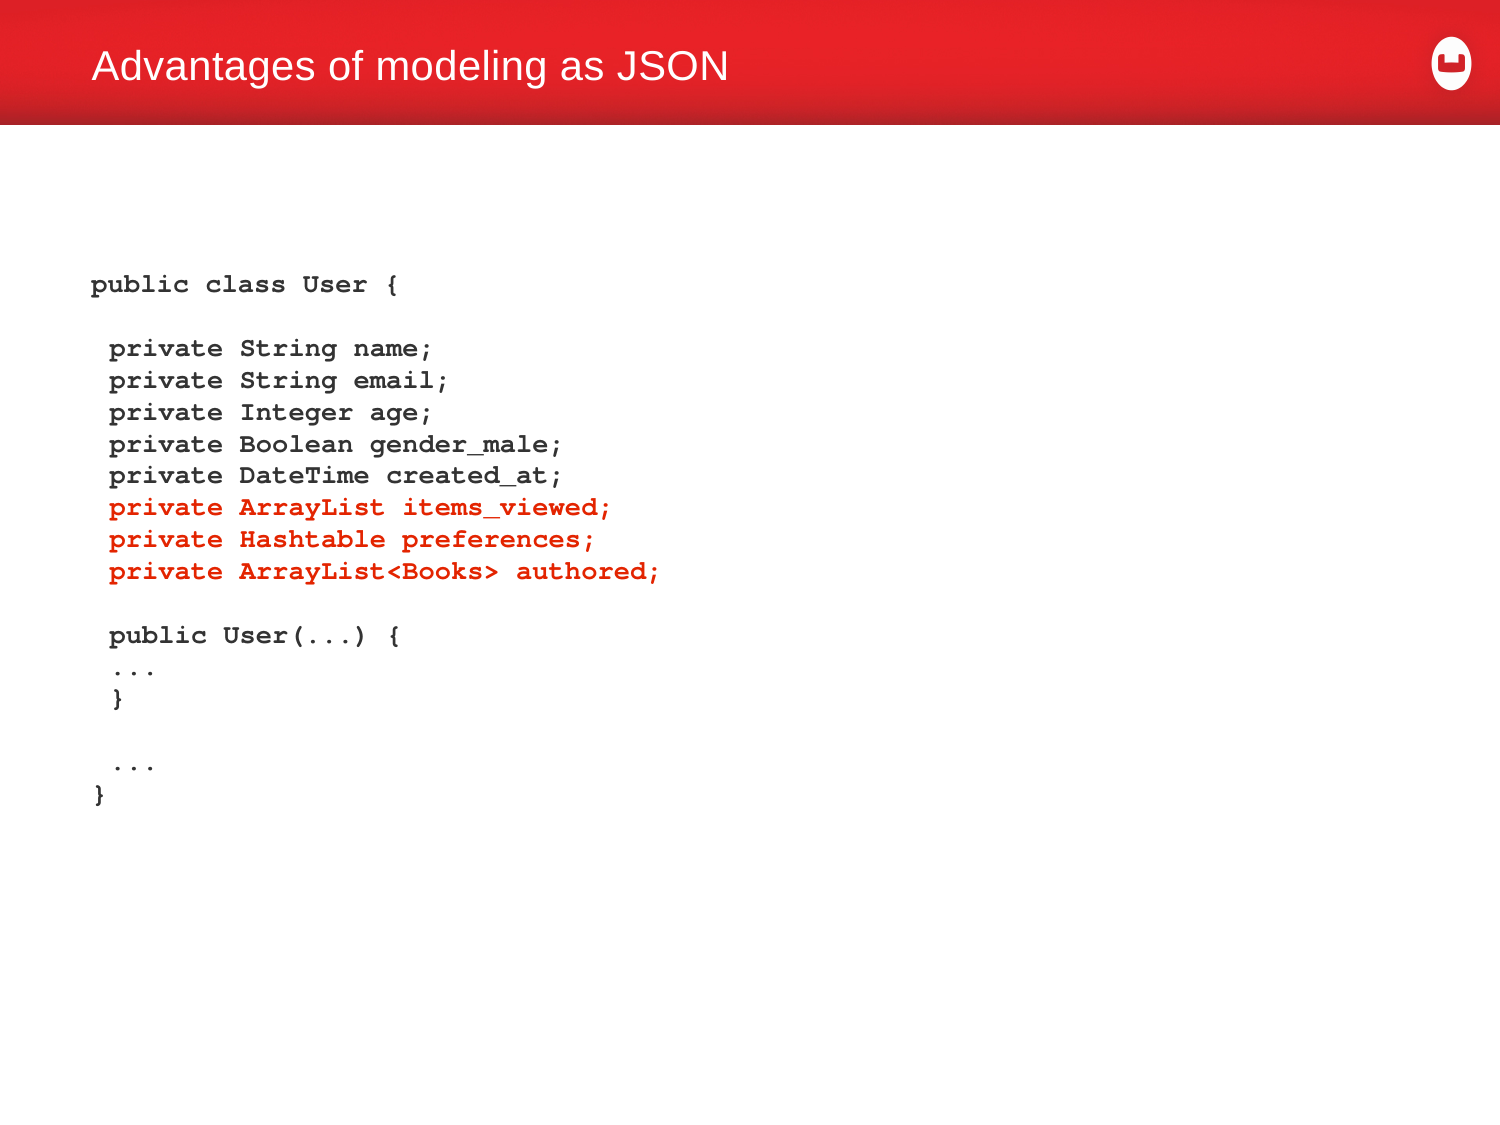

# Advantages of modeling as JSON

public class User {

private String name;
private String email;
private Integer age;
private Boolean gender_male;
private DateTime created_at;
private ArrayList items_viewed;
private Hashtable preferences;
private ArrayList<Books> authored;

public User(...) {
...
}

...
}